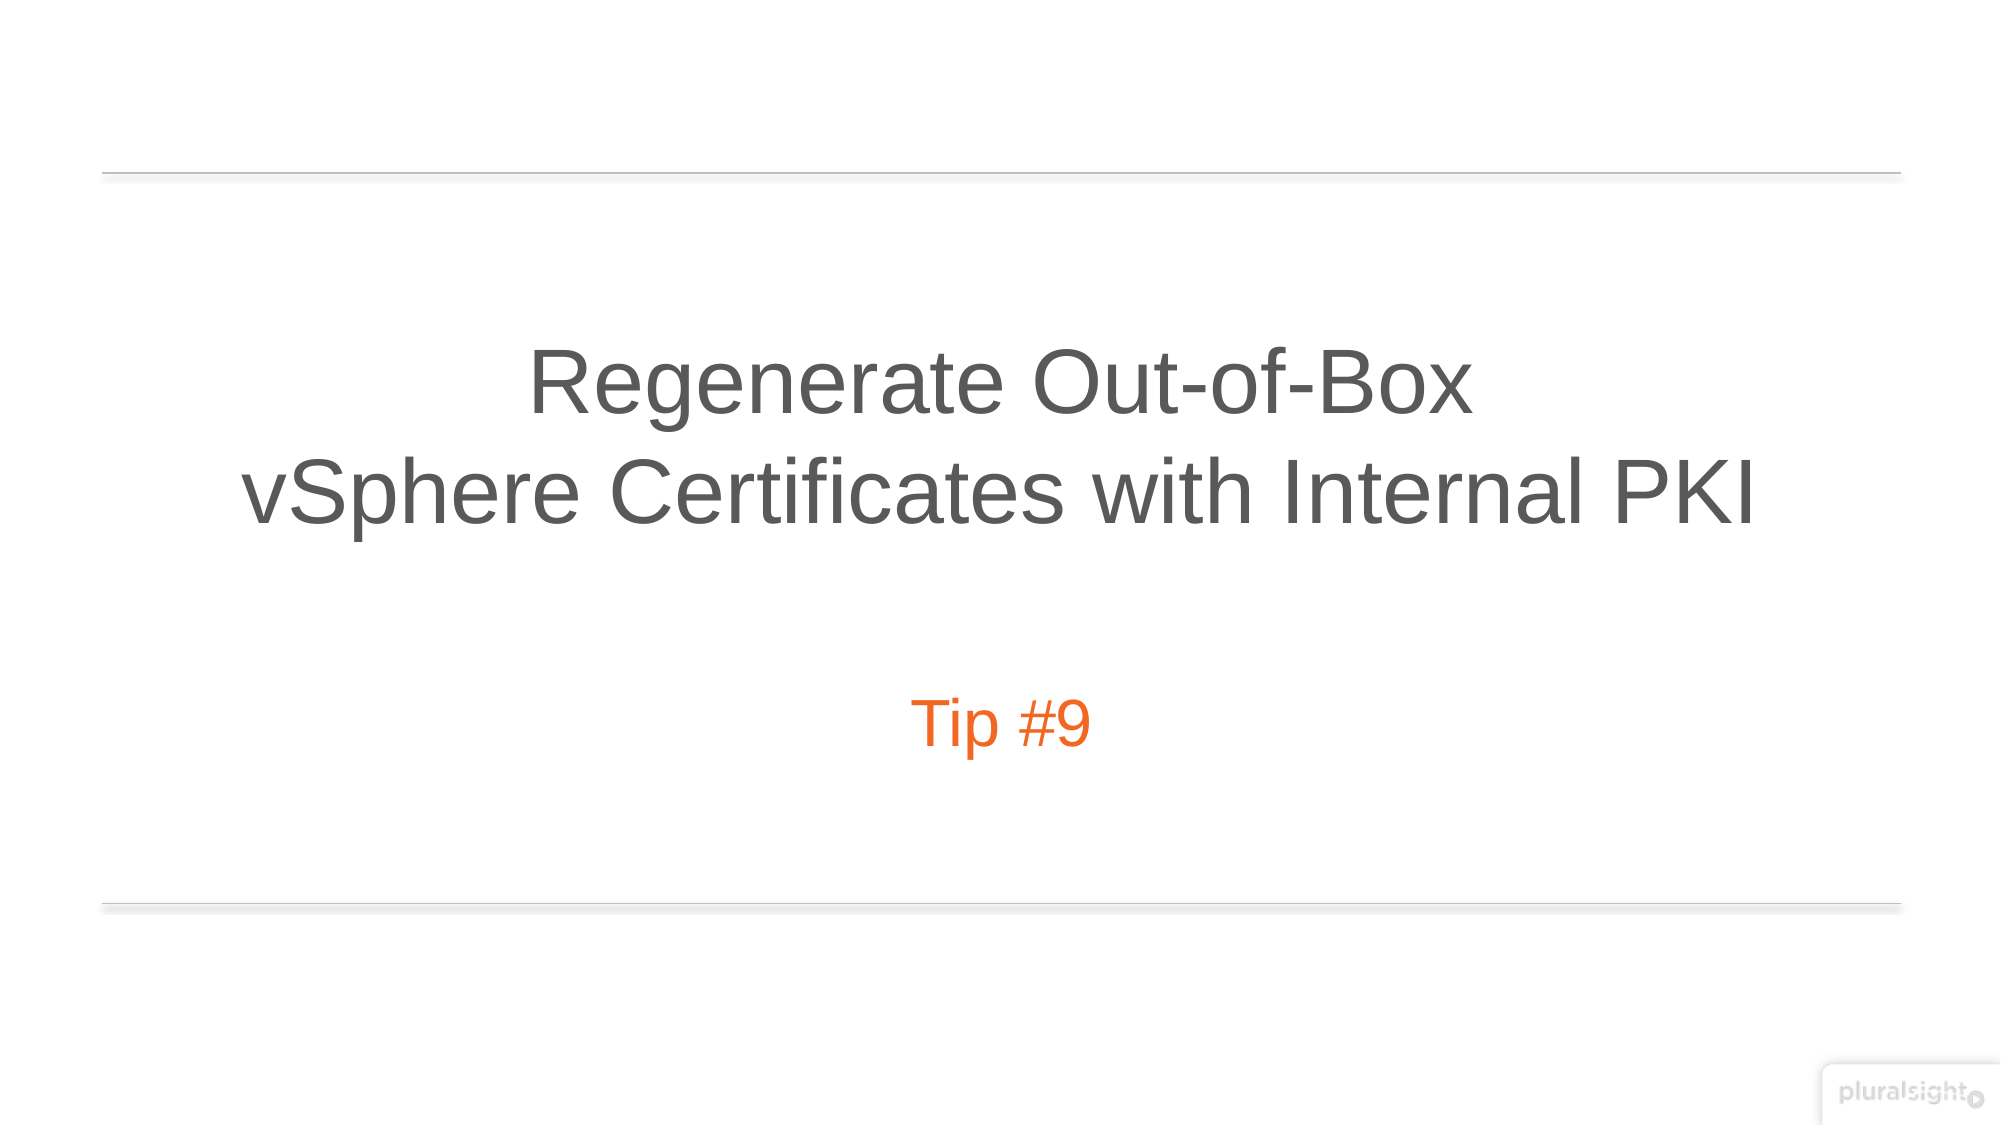

Regenerate Out-of-Box
vSphere Certificates with Internal PKI

Tip #9